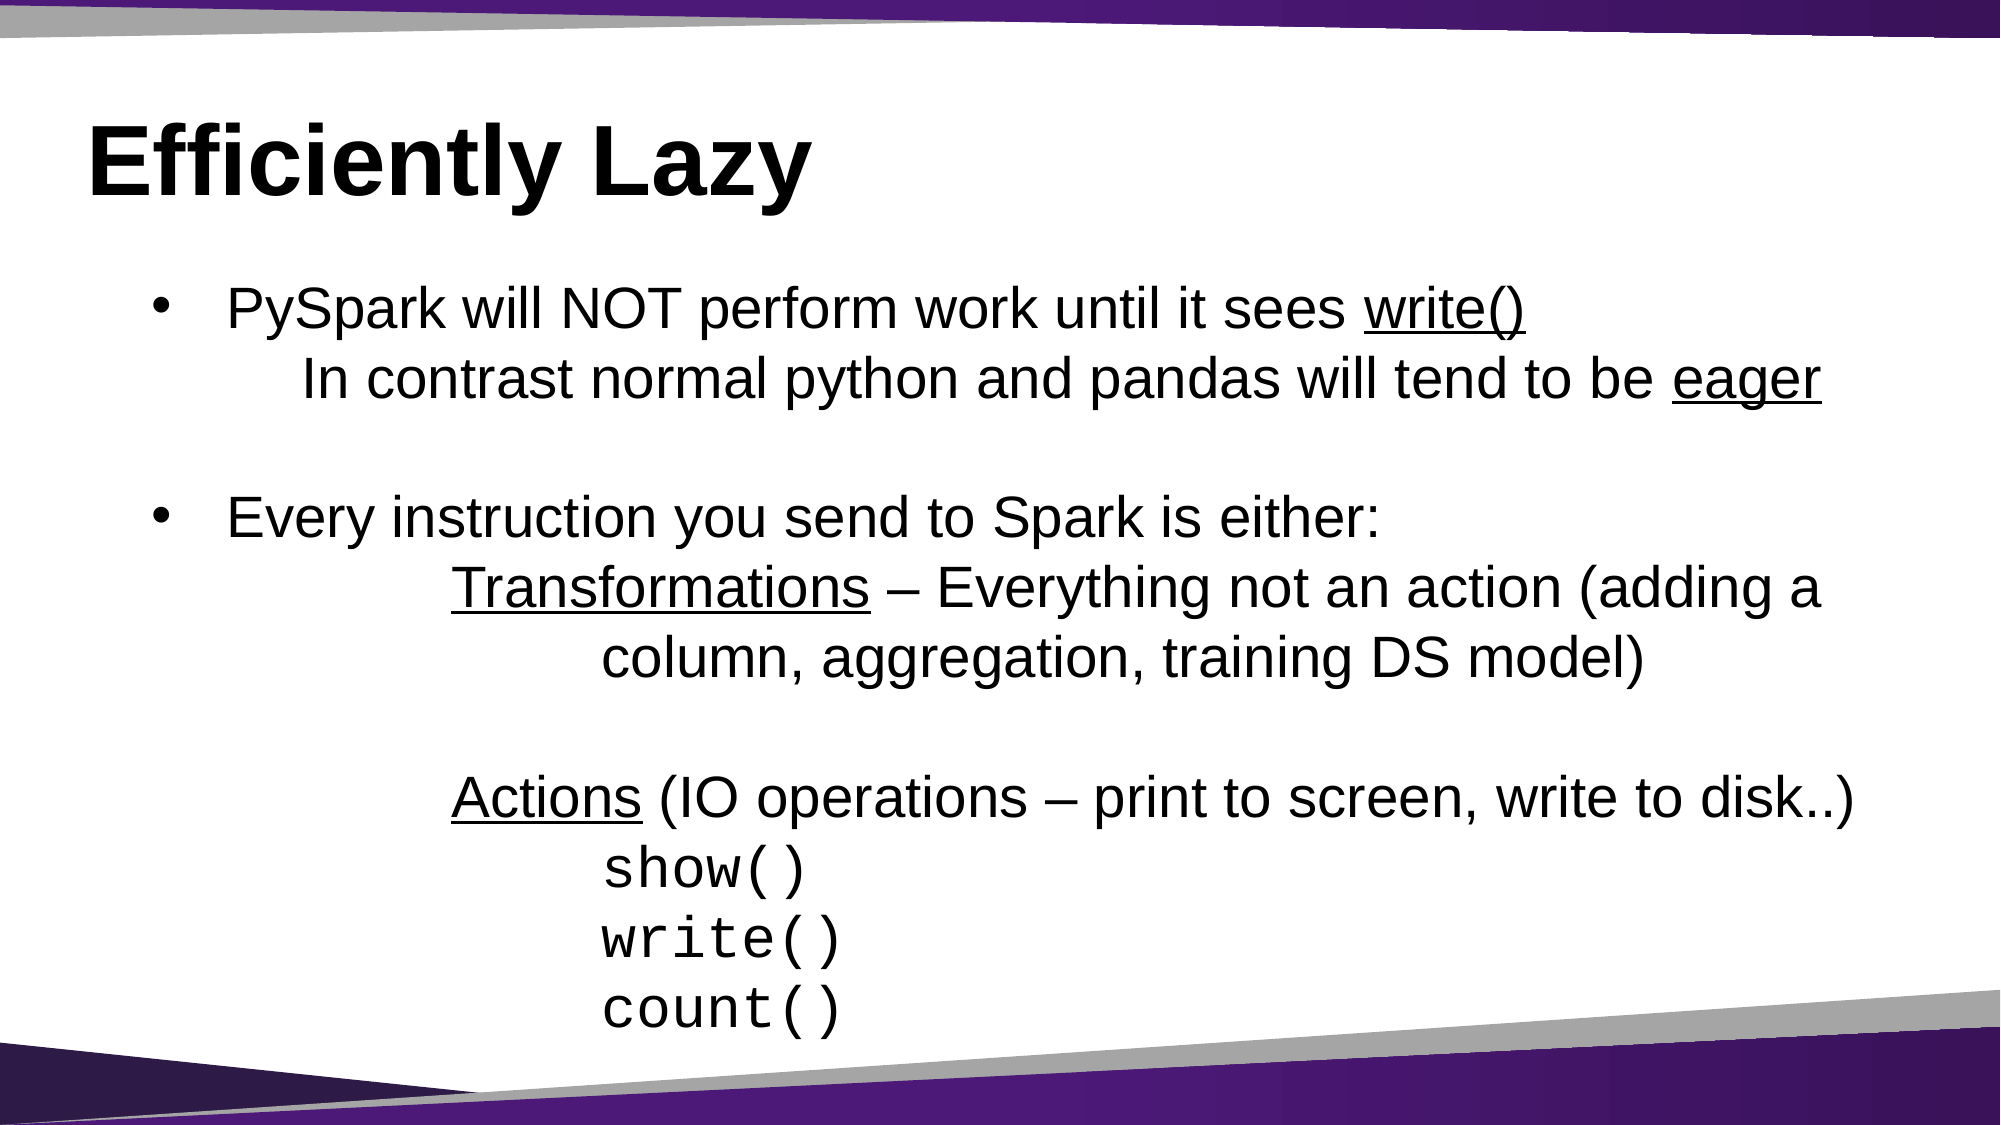

# Efficiently Lazy

PySpark will NOT perform work until it sees write()
	In contrast normal python and pandas will tend to be eager

Every instruction you send to Spark is either:
		Transformations – Everything not an action (adding a 			column, aggregation, training DS model)

		Actions (IO operations – print to screen, write to disk..)
			show()
			write()
			count()